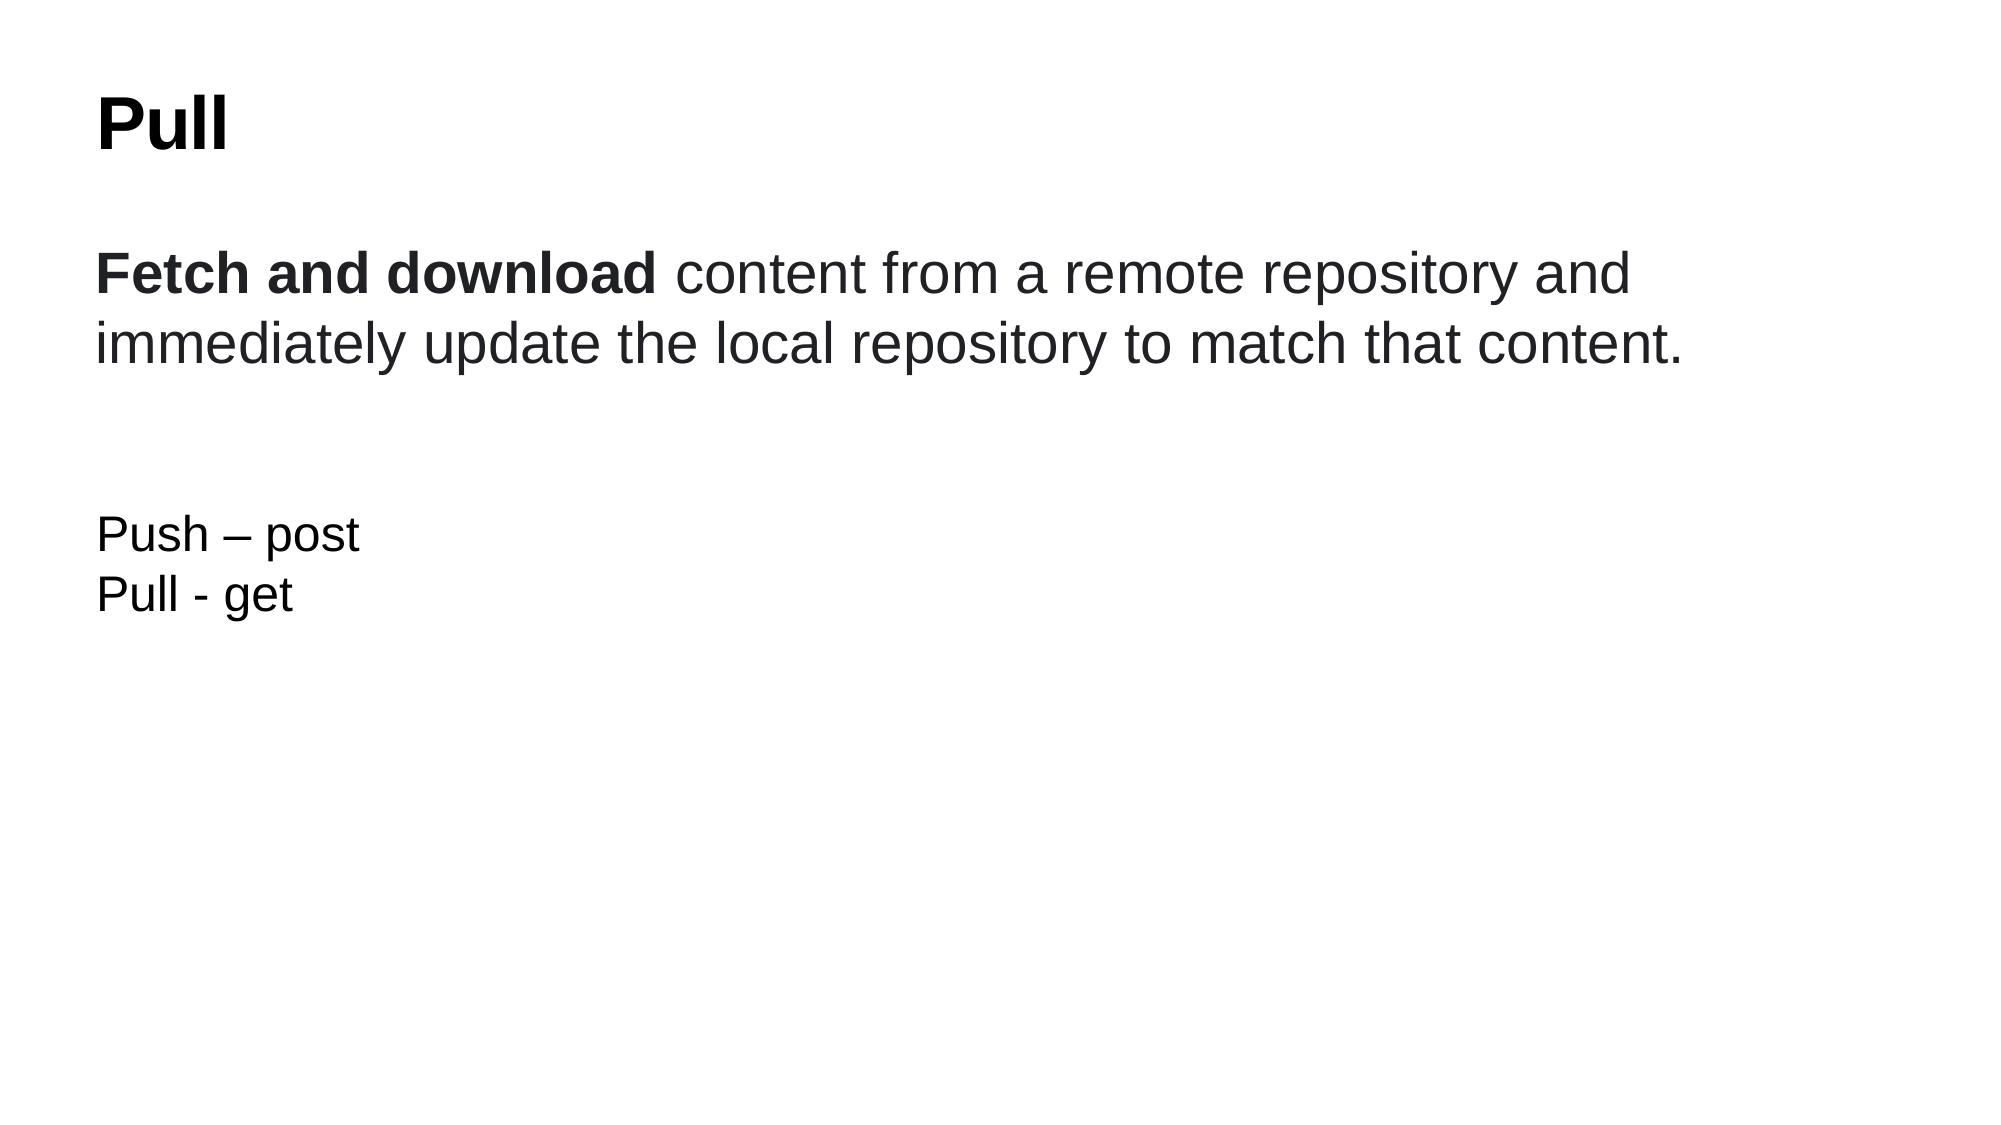

# Pull
Fetch and download content from a remote repository and immediately update the local repository to match that content.
Push – post
Pull - get